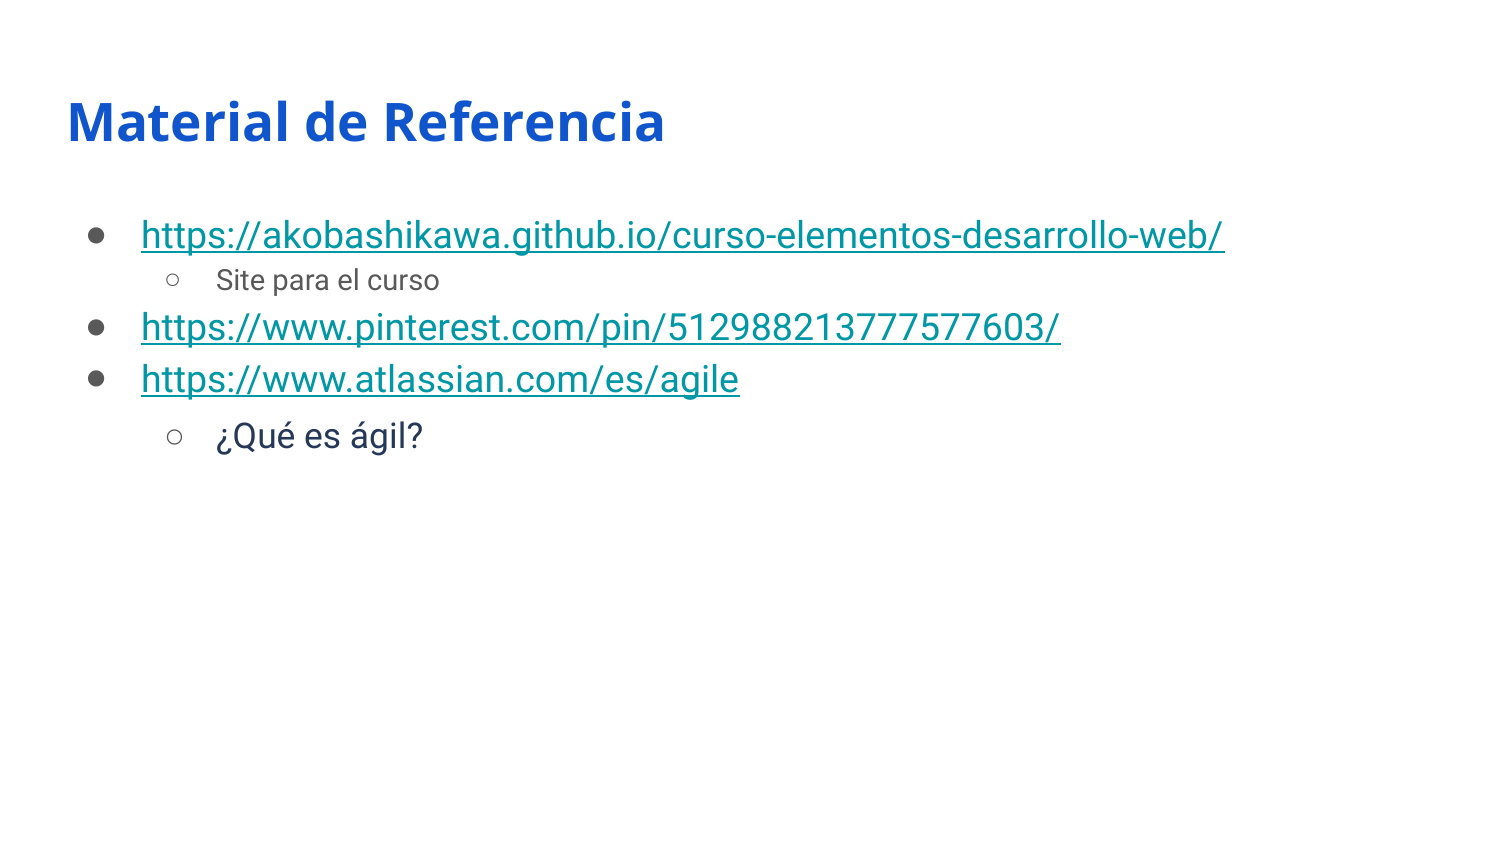

# Material de Referencia
https://akobashikawa.github.io/curso-elementos-desarrollo-web/
Site para el curso
https://www.pinterest.com/pin/512988213777577603/
https://www.atlassian.com/es/agile
¿Qué es ágil?